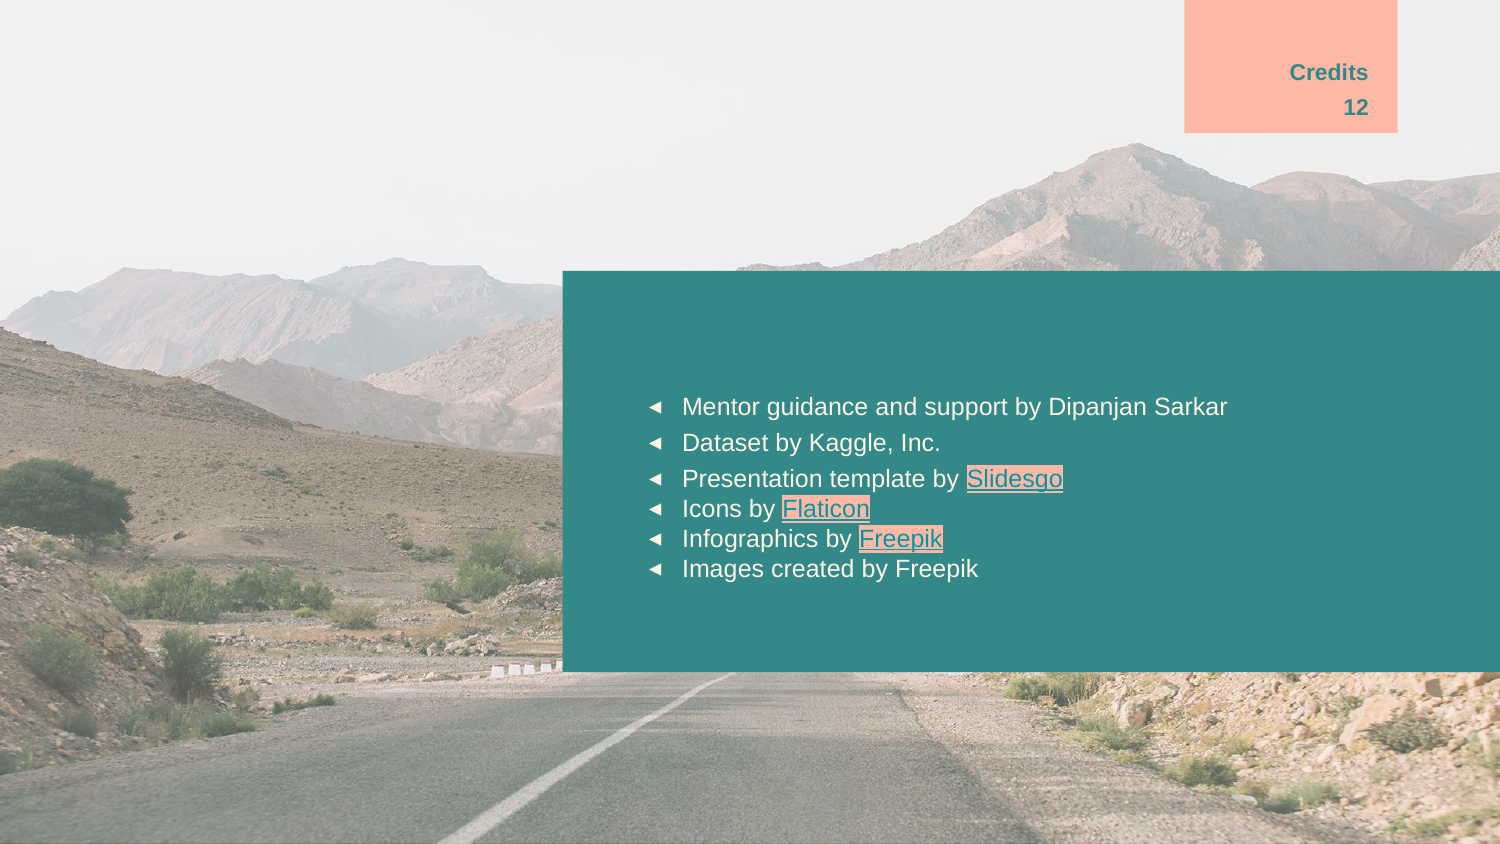

# Credits
12

Mentor guidance and support by Dipanjan Sarkar
Dataset by Kaggle, Inc.
Presentation template by Slidesgo
Icons by Flaticon
Infographics by Freepik
Images created by Freepik